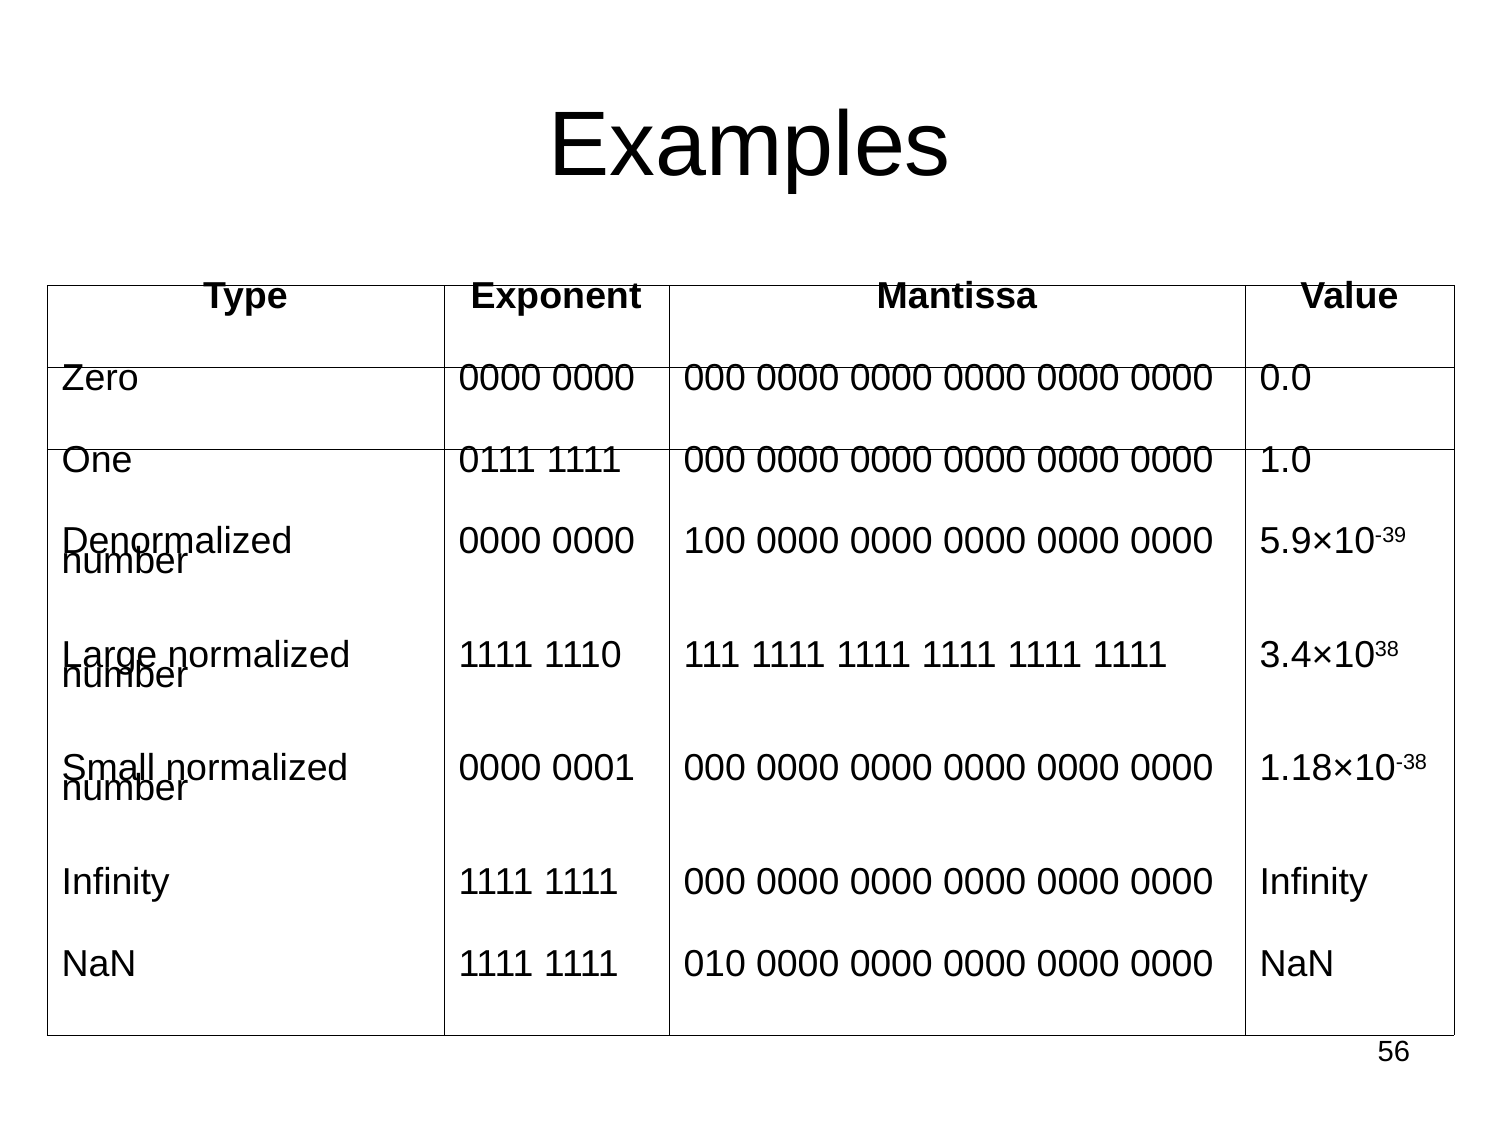

Examples
| Type | Exponent | Mantissa | Value |
| --- | --- | --- | --- |
| Zero | 0000 0000 | 000 0000 0000 0000 0000 0000 | 0.0 |
| One | 0111 1111 | 000 0000 0000 0000 0000 0000 | 1.0 |
| Denormalized number | 0000 0000 | 100 0000 0000 0000 0000 0000 | 5.9×10-39 |
| Large normalized number | 1111 1110 | 111 1111 1111 1111 1111 1111 | 3.4×1038 |
| Small normalized number | 0000 0001 | 000 0000 0000 0000 0000 0000 | 1.18×10-38 |
| Infinity | 1111 1111 | 000 0000 0000 0000 0000 0000 | Infinity |
| NaN | 1111 1111 | 010 0000 0000 0000 0000 0000 | NaN |
56